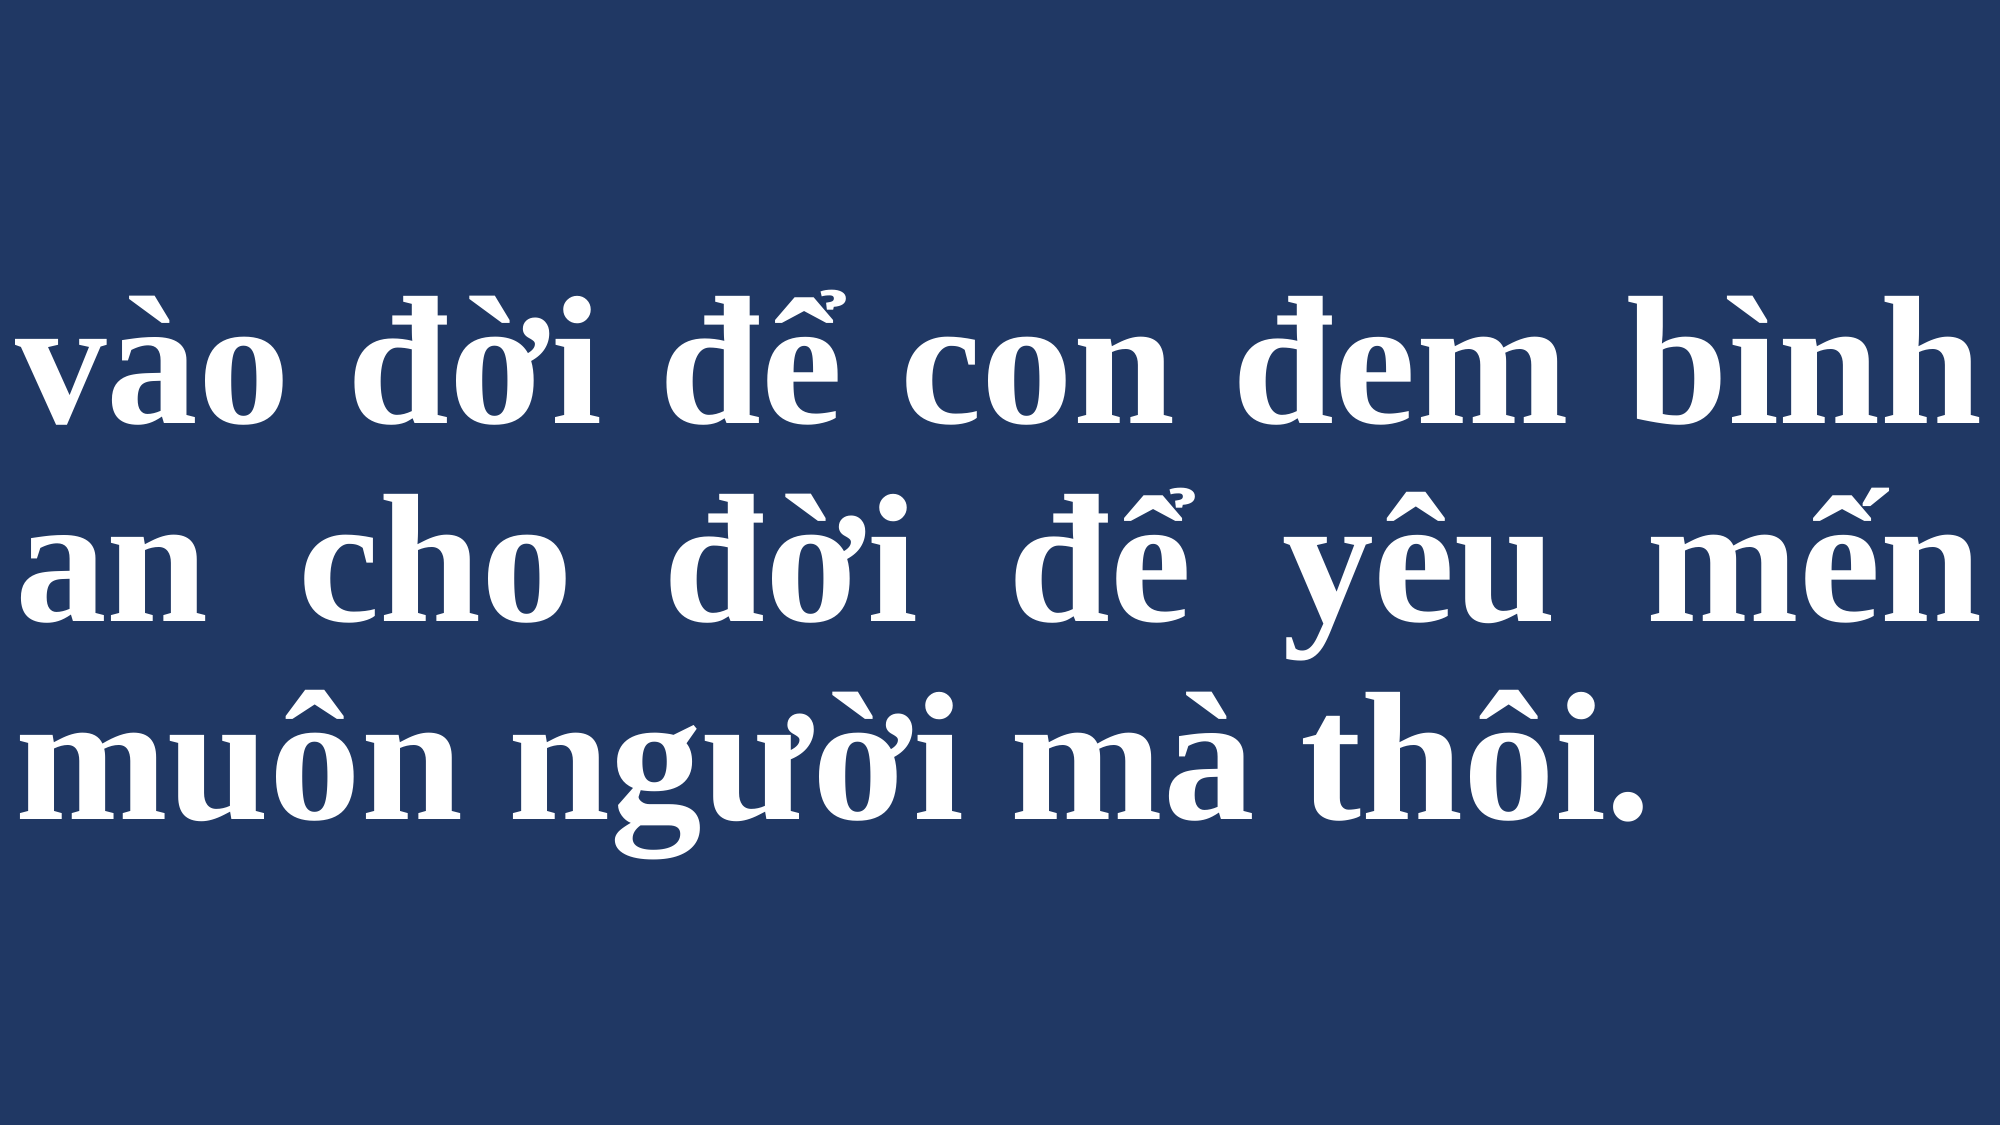

# vào đời để con đem bình an cho đời để yêu mến muôn người mà thôi.